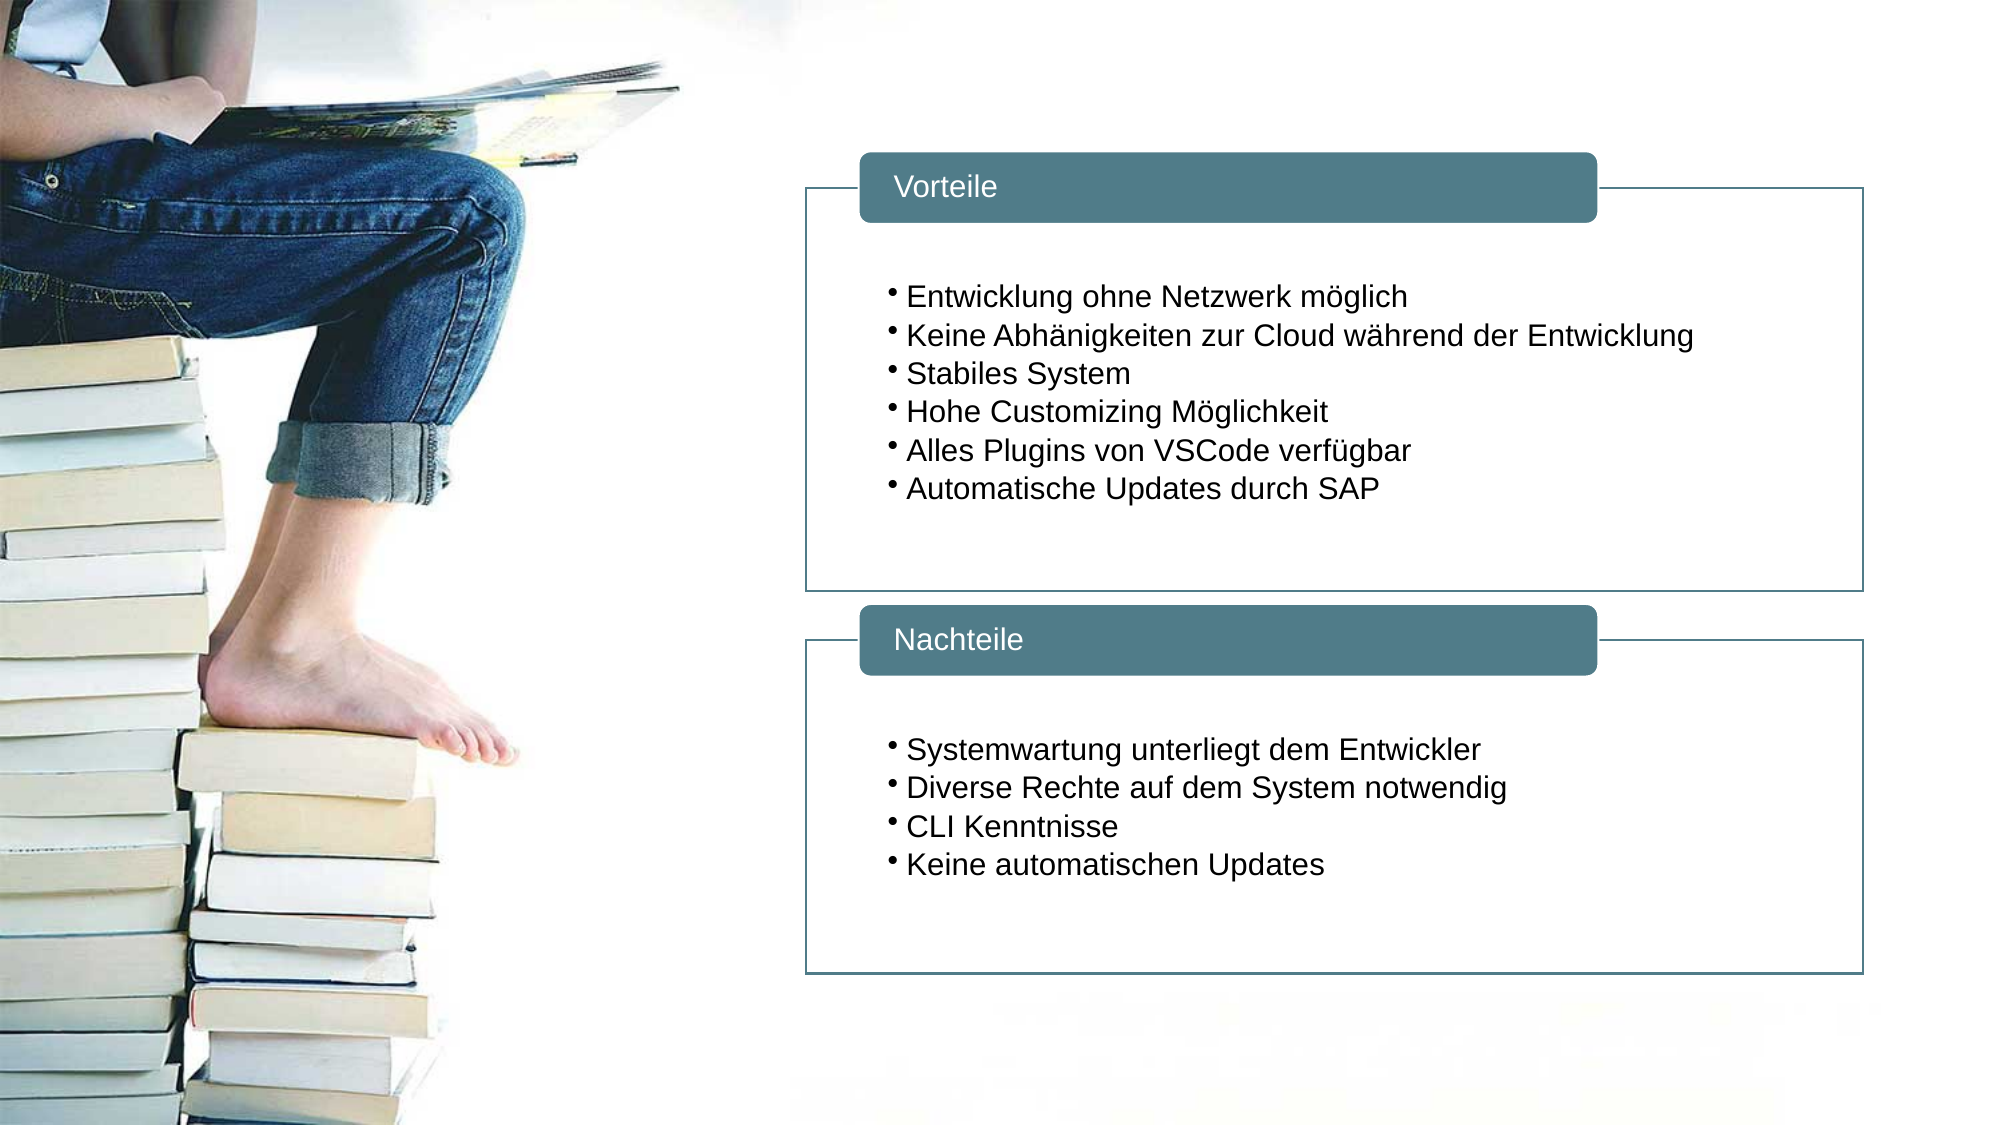

Entwicklung ohne Netzwerk möglich
Keine Abhänigkeiten zur Cloud während der Entwicklung
Stabiles System
Hohe Customizing Möglichkeit
Alles Plugins von VSCode verfügbar
Automatische Updates durch SAP

Vorteile

Systemwartung unterliegt dem Entwickler
Diverse Rechte auf dem System notwendig
CLI Kenntnisse
Keine automatischen Updates

Nachteile